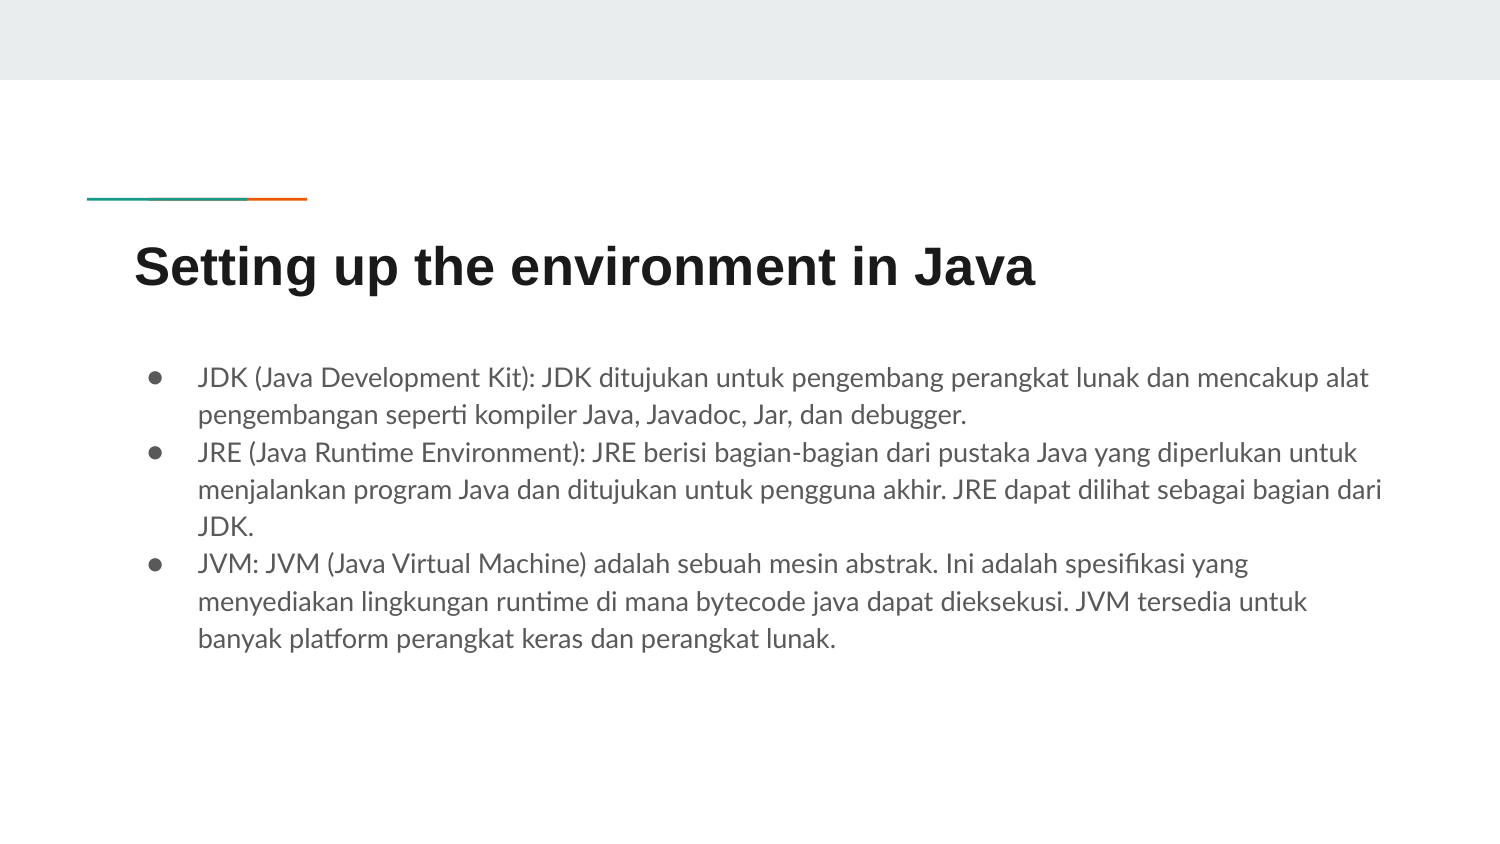

# Setting up the environment in Java
JDK (Java Development Kit): JDK ditujukan untuk pengembang perangkat lunak dan mencakup alat pengembangan seperti kompiler Java, Javadoc, Jar, dan debugger.
JRE (Java Runtime Environment): JRE berisi bagian-bagian dari pustaka Java yang diperlukan untuk menjalankan program Java dan ditujukan untuk pengguna akhir. JRE dapat dilihat sebagai bagian dari JDK.
JVM: JVM (Java Virtual Machine) adalah sebuah mesin abstrak. Ini adalah spesifikasi yang menyediakan lingkungan runtime di mana bytecode java dapat dieksekusi. JVM tersedia untuk banyak platform perangkat keras dan perangkat lunak.